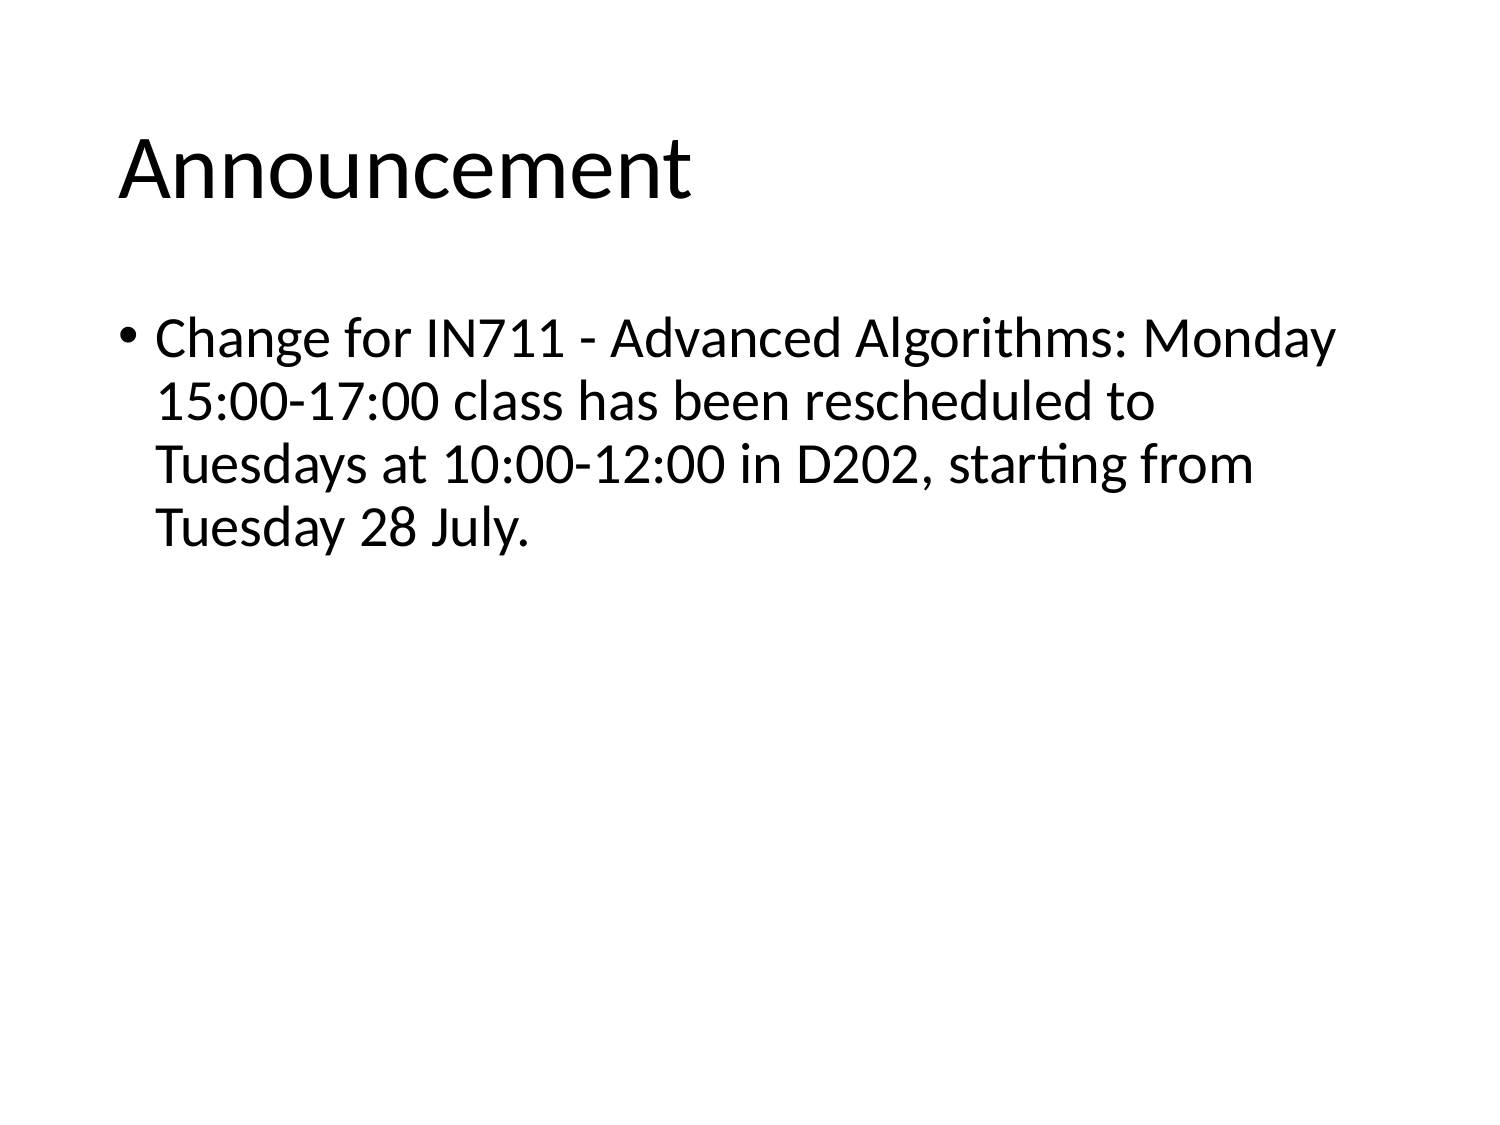

# Announcement
Change for IN711 - Advanced Algorithms: Monday 15:00-17:00 class has been rescheduled to Tuesdays at 10:00-12:00 in D202, starting from Tuesday 28 July.